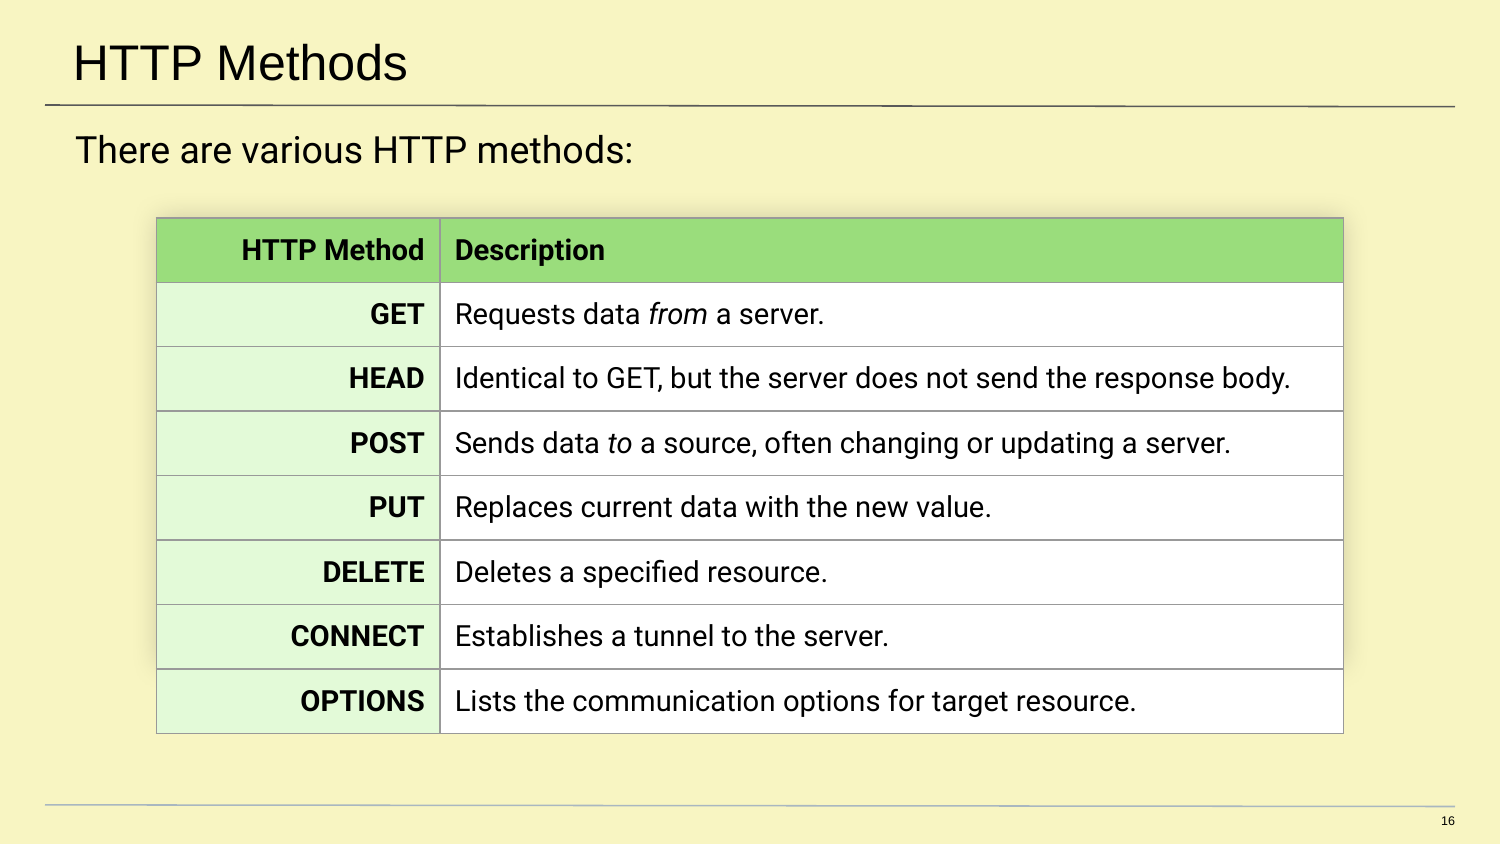

# HTTP Methods
There are various HTTP methods:

| HTTP Method | Description |
| --- | --- |
| GET | Requests data from a server. |
| HEAD | Identical to GET, but the server does not send the response body. |
| POST | Sends data to a source, often changing or updating a server. |
| PUT | Replaces current data with the new value. |
| DELETE | Deletes a specified resource. |
| CONNECT | Establishes a tunnel to the server. |
| OPTIONS | Lists the communication options for target resource. |
16